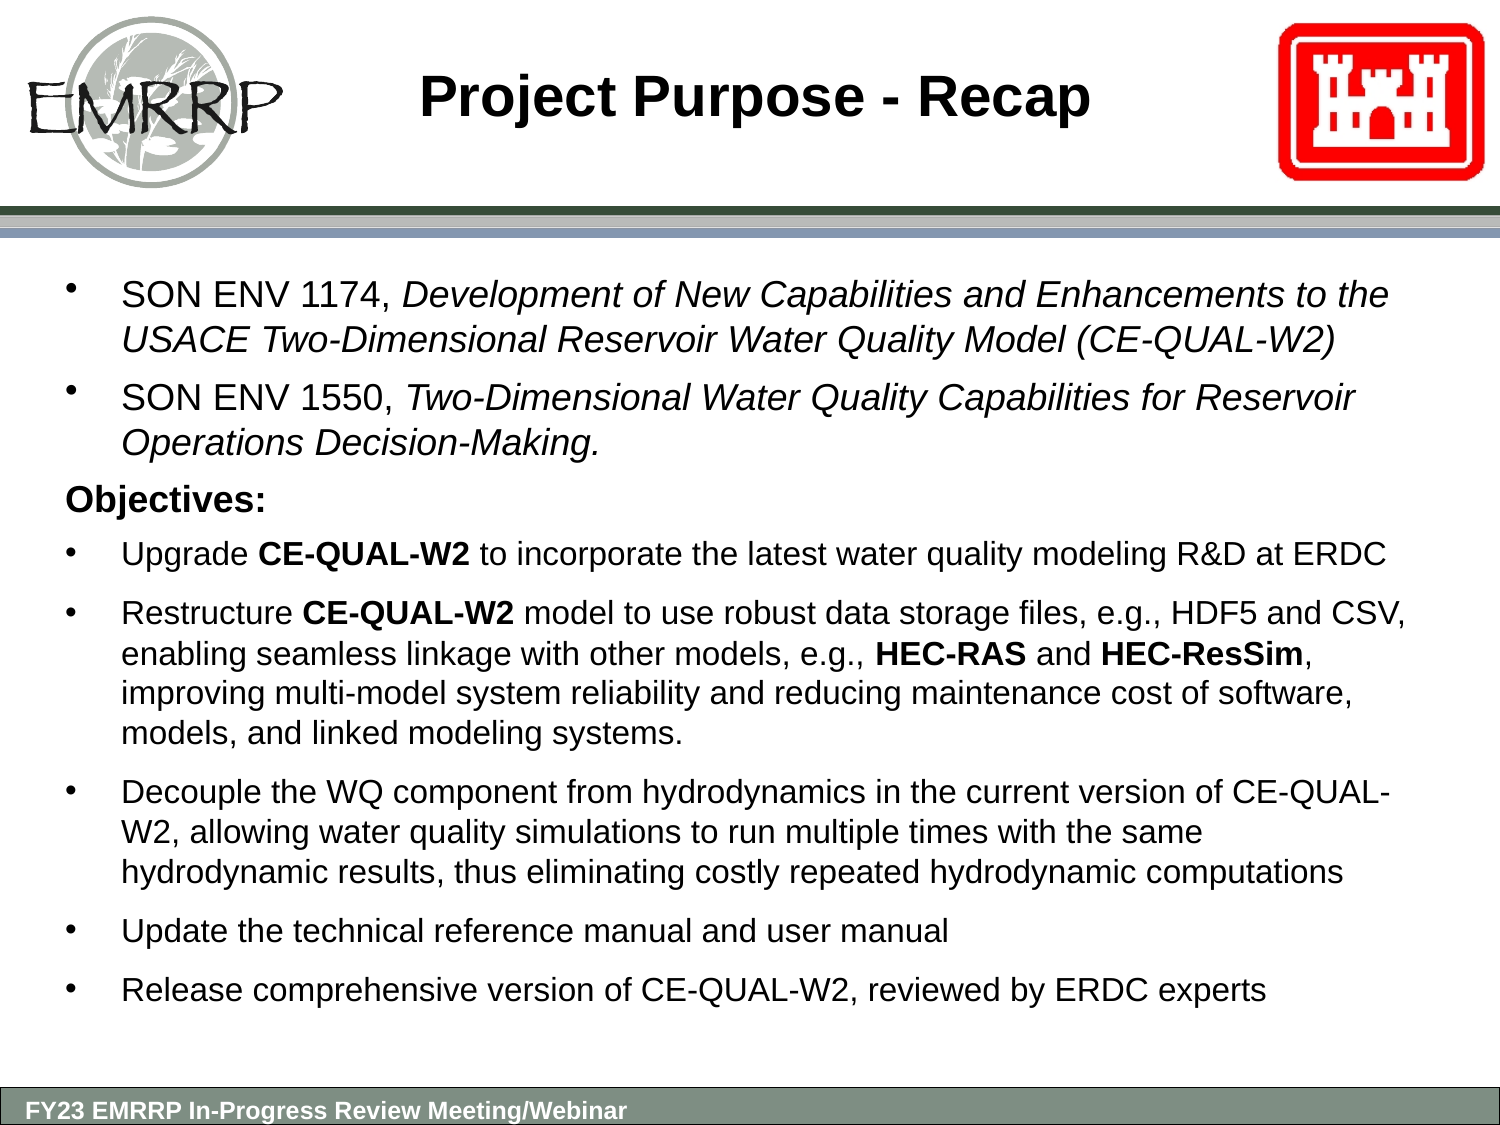

# Project Purpose - Recap
SON ENV 1174, Development of New Capabilities and Enhancements to the USACE Two-Dimensional Reservoir Water Quality Model (CE-QUAL-W2)
SON ENV 1550, Two-Dimensional Water Quality Capabilities for Reservoir Operations Decision-Making.
Objectives:
Upgrade CE-QUAL-W2 to incorporate the latest water quality modeling R&D at ERDC
Restructure CE-QUAL-W2 model to use robust data storage files, e.g., HDF5 and CSV, enabling seamless linkage with other models, e.g., HEC-RAS and HEC-ResSim, improving multi-model system reliability and reducing maintenance cost of software, models, and linked modeling systems.
Decouple the WQ component from hydrodynamics in the current version of CE-QUAL-W2, allowing water quality simulations to run multiple times with the same hydrodynamic results, thus eliminating costly repeated hydrodynamic computations
Update the technical reference manual and user manual
Release comprehensive version of CE-QUAL-W2, reviewed by ERDC experts